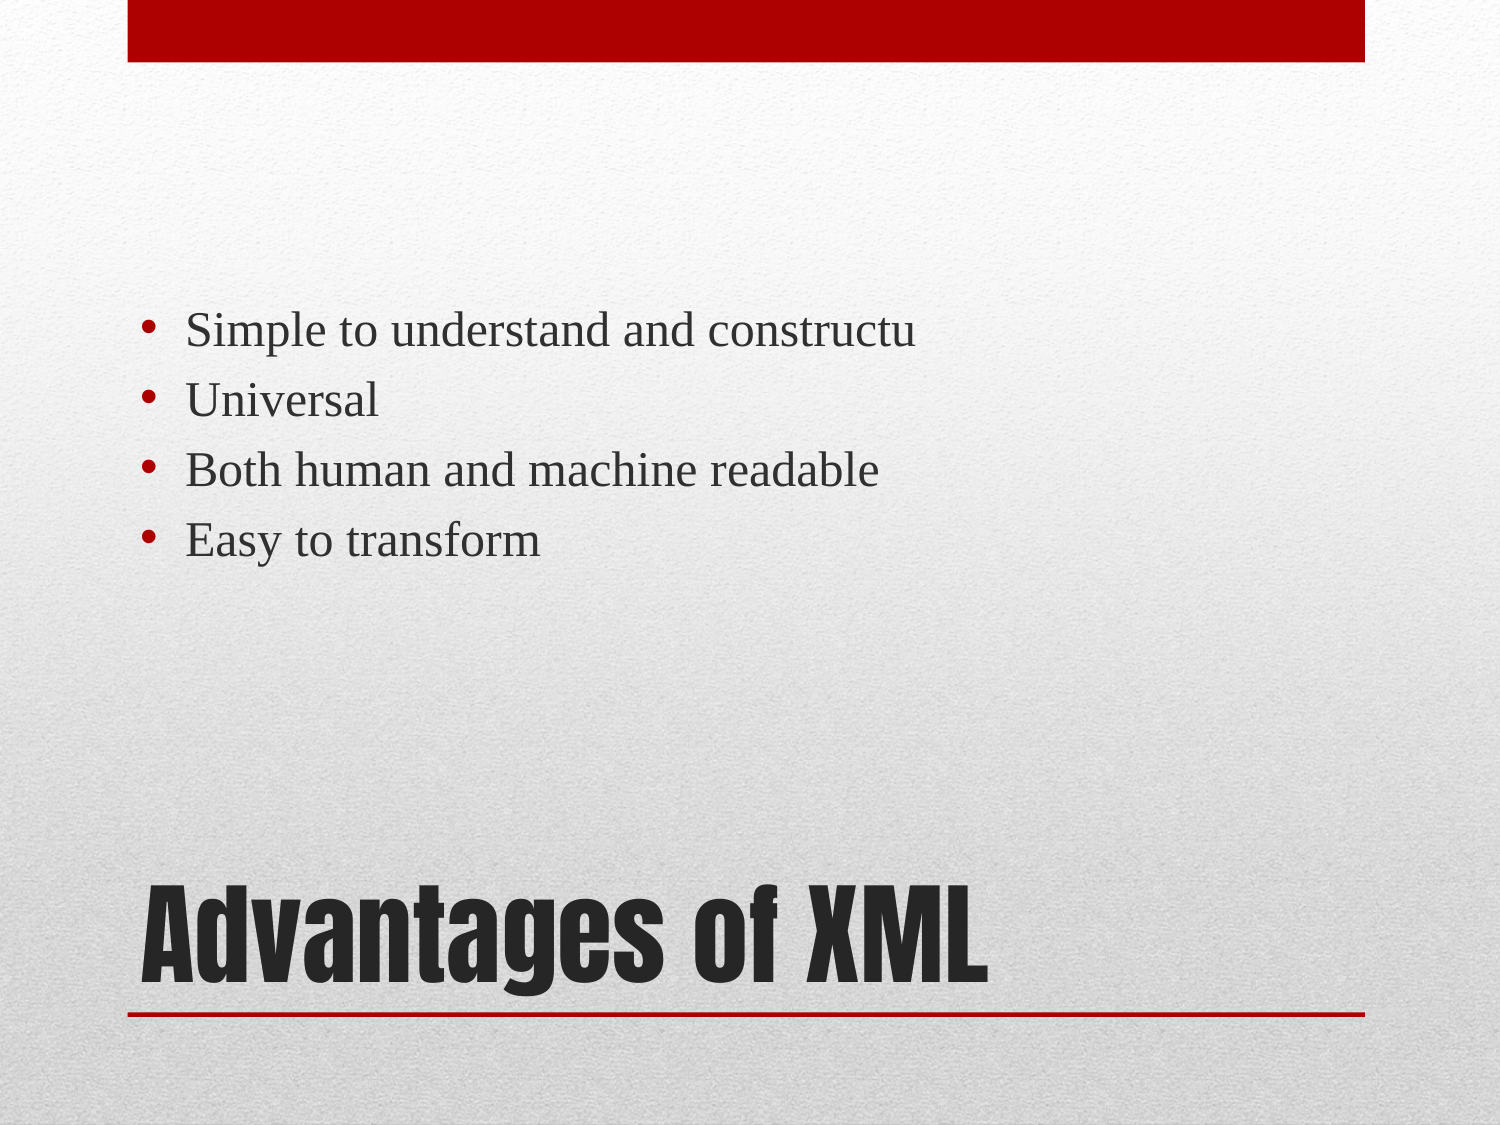

Simple to understand and constructu
Universal
Both human and machine readable
Easy to transform
# Advantages of XML